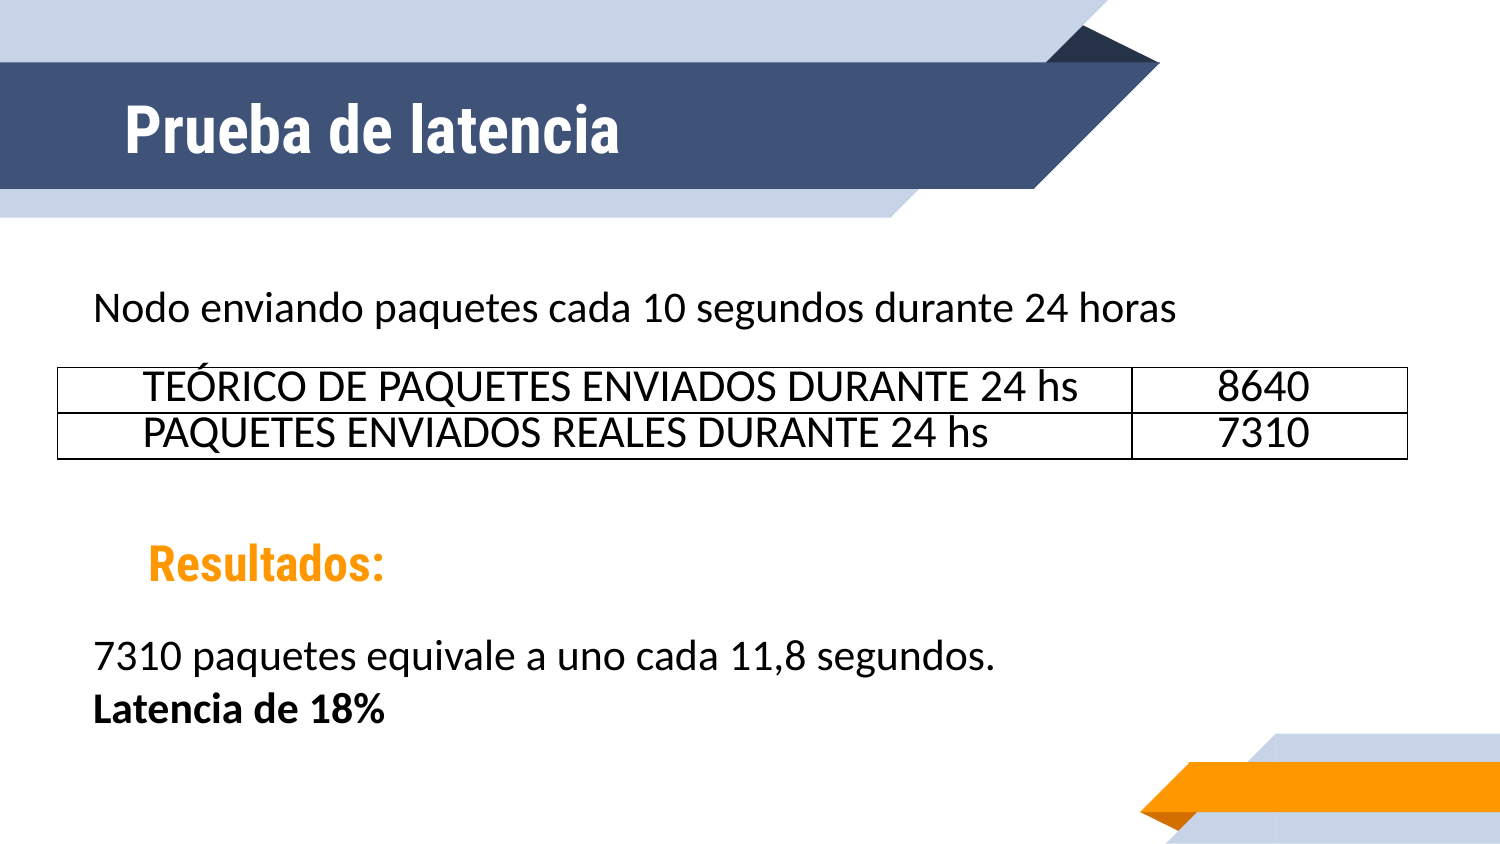

# Prueba de latencia
Nodo enviando paquetes cada 10 segundos durante 24 horas

| TEÓRICO DE PAQUETES ENVIADOS DURANTE 24 hs | 8640 |
| --- | --- |
| PAQUETES ENVIADOS REALES DURANTE 24 hs | 7310 |
Resultados:
7310 paquetes equivale a uno cada 11,8 segundos.
Latencia de 18%